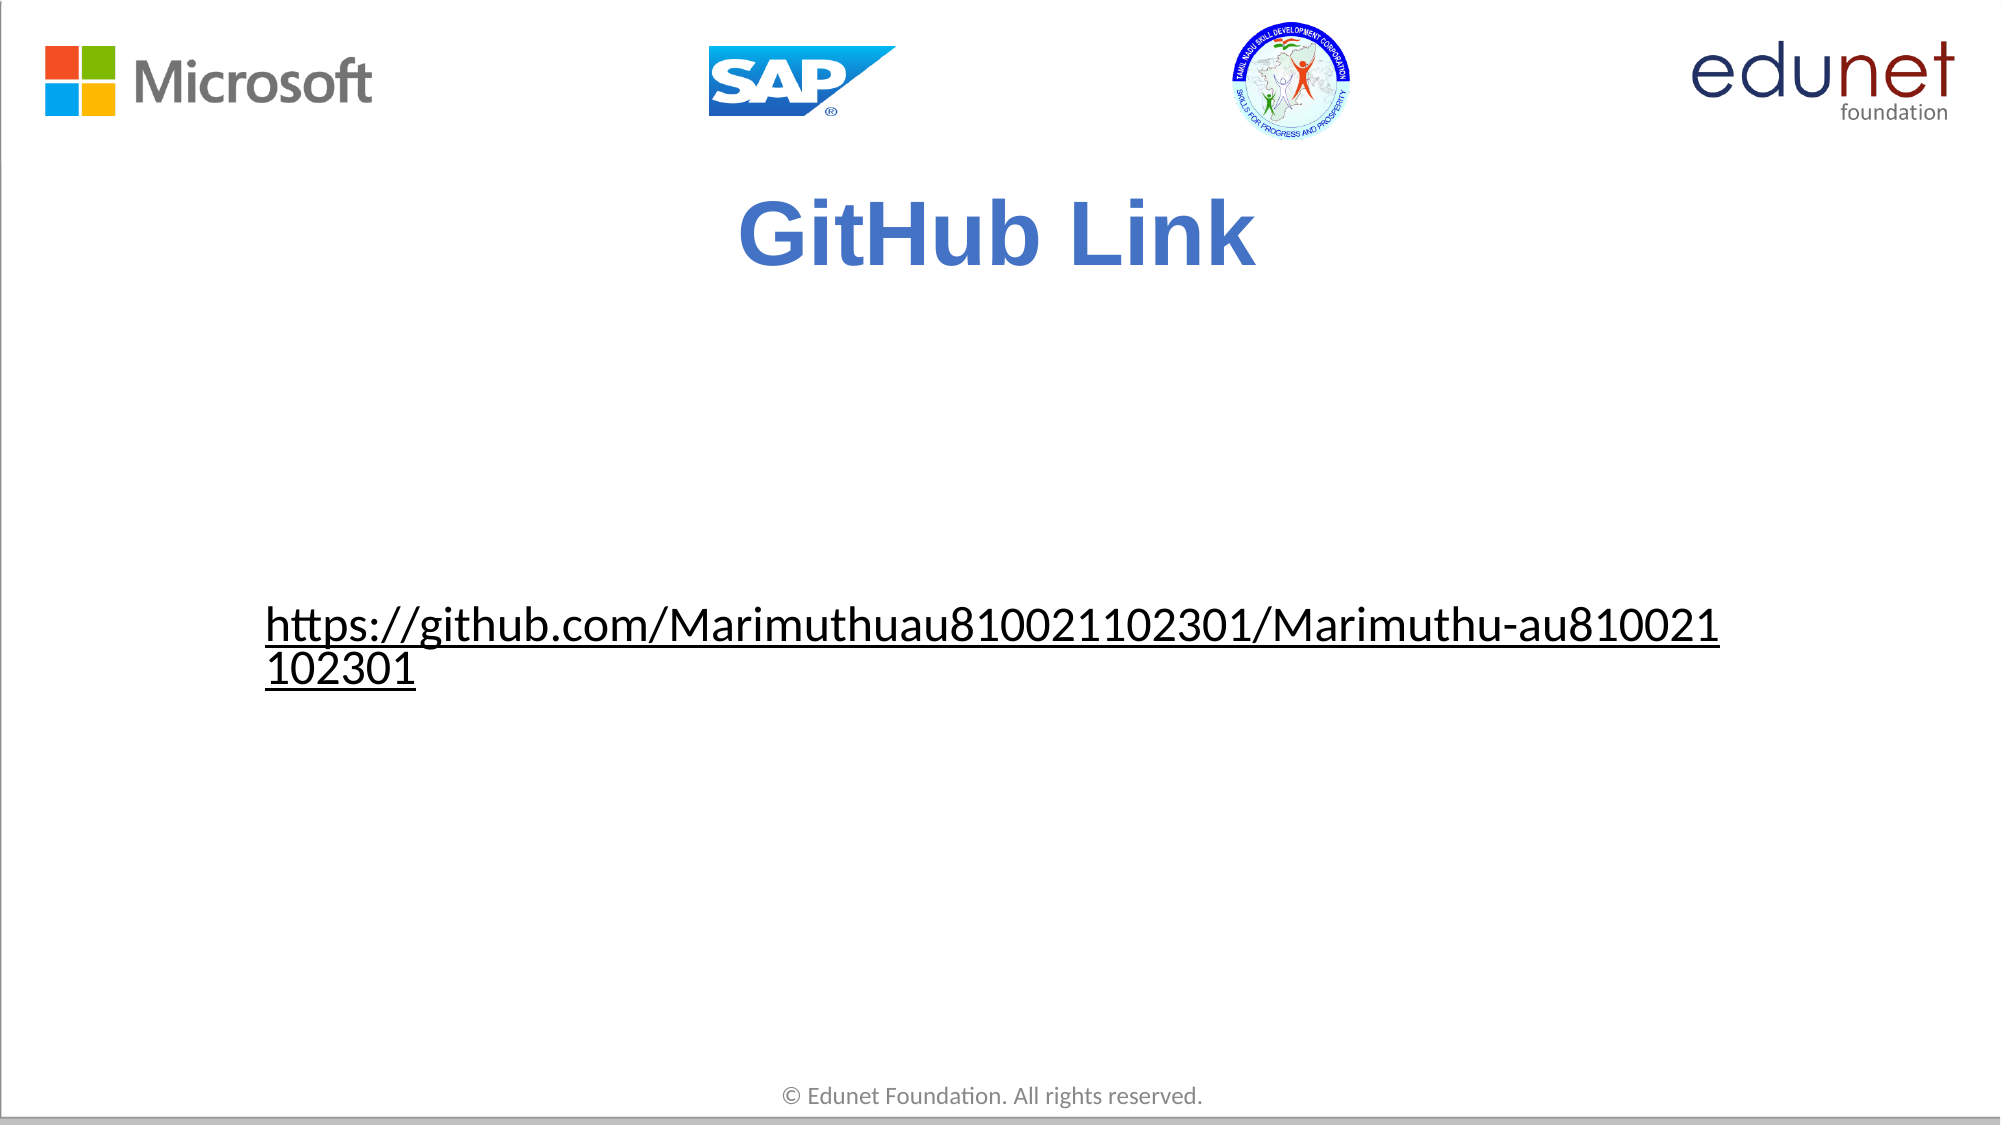

# GitHub Link
https://github.com/Marimuthuau810021102301/Marimuthu-au810021102301
© Edunet Foundation. All rights reserved.